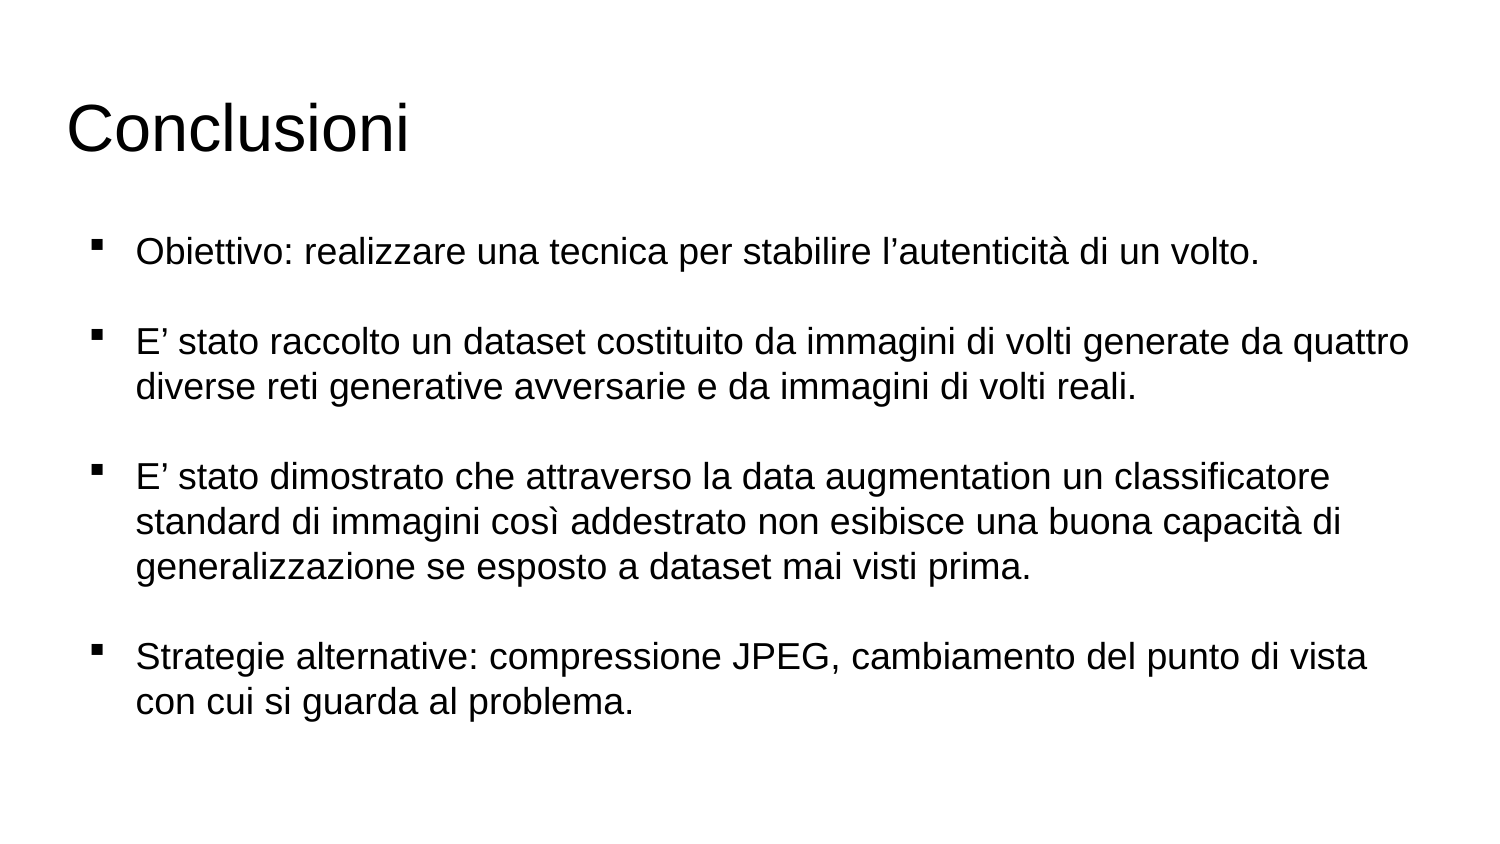

# Conclusioni
Obiettivo: realizzare una tecnica per stabilire l’autenticità di un volto.

E’ stato raccolto un dataset costituito da immagini di volti generate da quattro diverse reti generative avversarie e da immagini di volti reali.

E’ stato dimostrato che attraverso la data augmentation un classificatore standard di immagini così addestrato non esibisce una buona capacità di generalizzazione se esposto a dataset mai visti prima.

Strategie alternative: compressione JPEG, cambiamento del punto di vista con cui si guarda al problema.